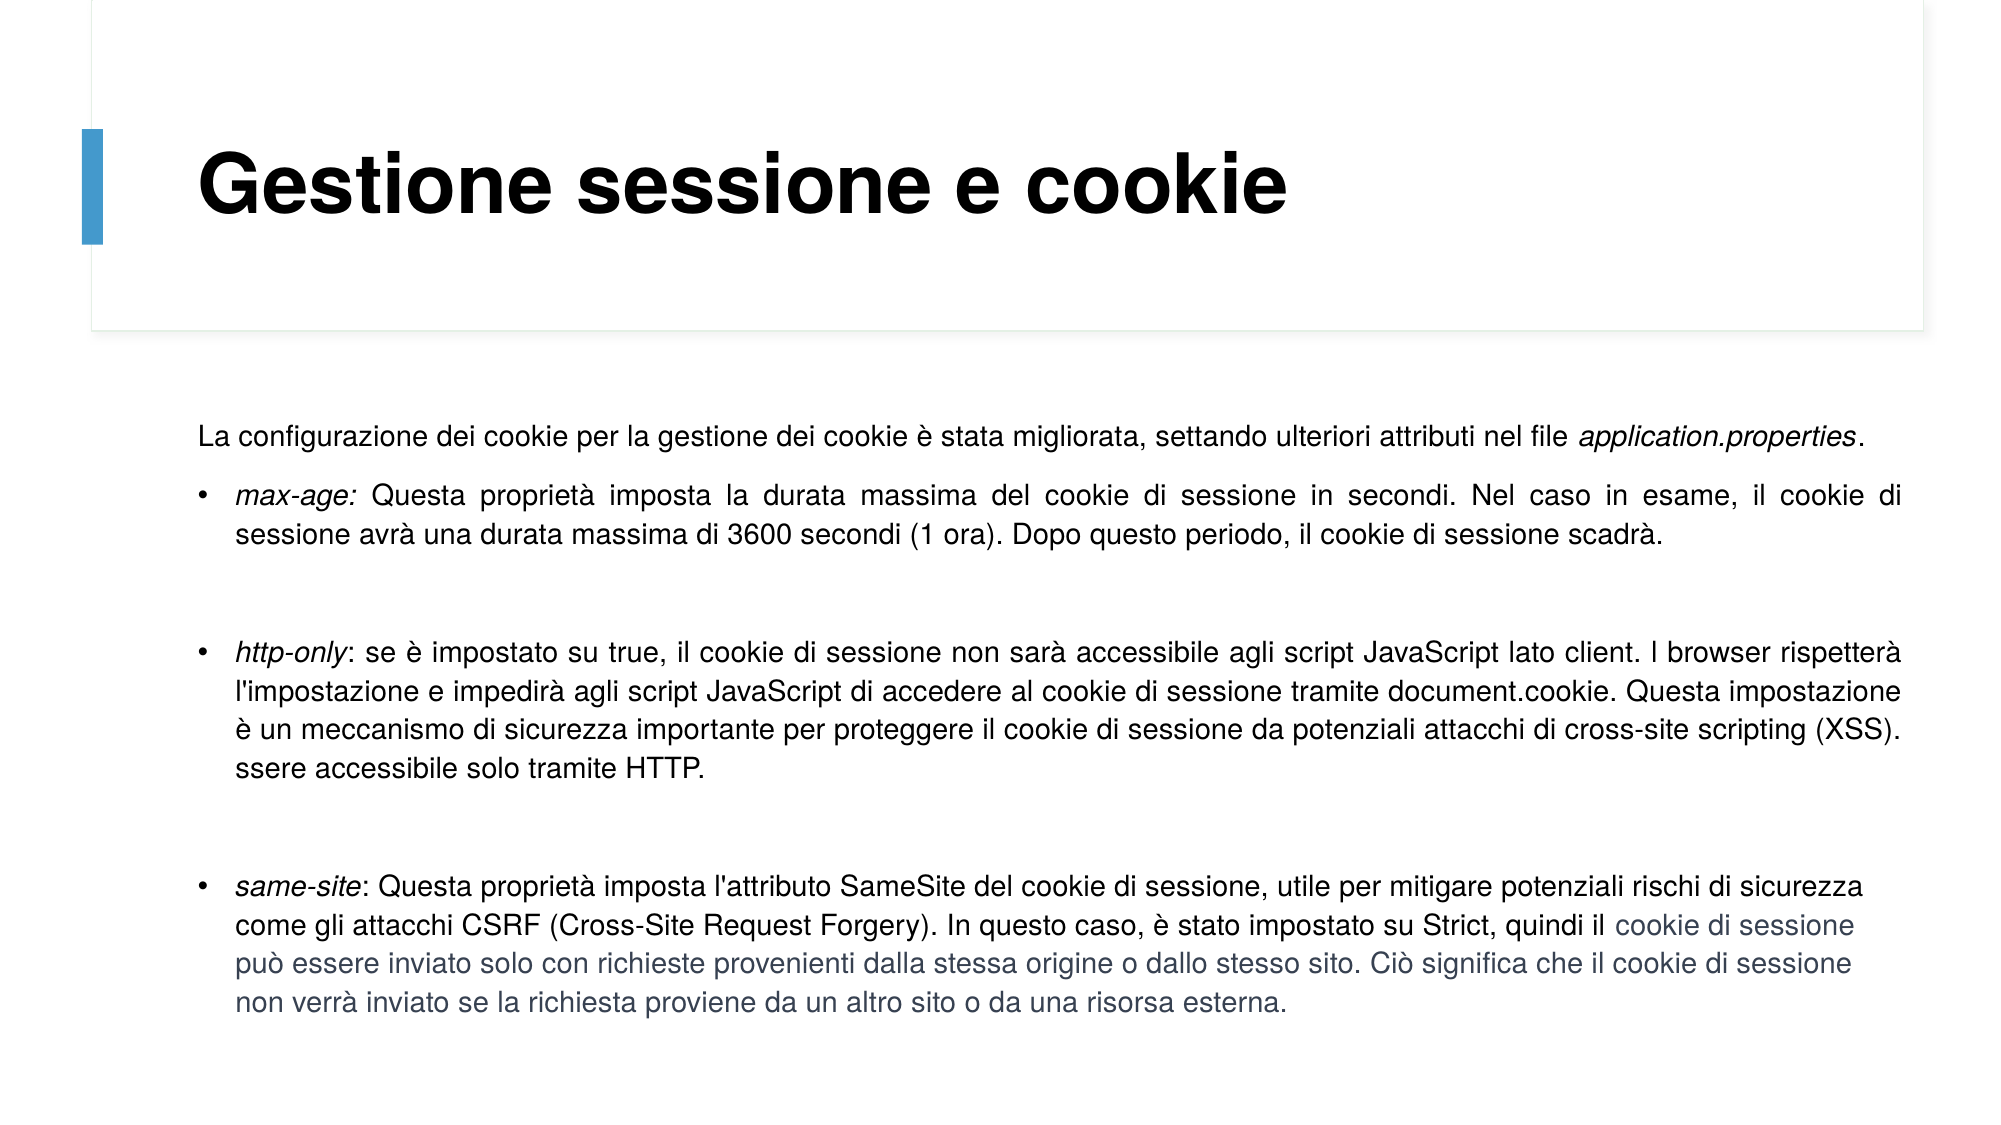

# Gestione sessione e cookie
La configurazione dei cookie per la gestione dei cookie è stata migliorata, settando ulteriori attributi nel file application.properties.
max-age: Questa proprietà imposta la durata massima del cookie di sessione in secondi. Nel caso in esame, il cookie di sessione avrà una durata massima di 3600 secondi (1 ora). Dopo questo periodo, il cookie di sessione scadrà.

http-only: se è impostato su true, il cookie di sessione non sarà accessibile agli script JavaScript lato client. l browser rispetterà l'impostazione e impedirà agli script JavaScript di accedere al cookie di sessione tramite document.cookie. Questa impostazione è un meccanismo di sicurezza importante per proteggere il cookie di sessione da potenziali attacchi di cross-site scripting (XSS). ssere accessibile solo tramite HTTP.

same-site: Questa proprietà imposta l'attributo SameSite del cookie di sessione, utile per mitigare potenziali rischi di sicurezza come gli attacchi CSRF (Cross-Site Request Forgery). In questo caso, è stato impostato su Strict, quindi il cookie di sessione può essere inviato solo con richieste provenienti dalla stessa origine o dallo stesso sito. Ciò significa che il cookie di sessione non verrà inviato se la richiesta proviene da un altro sito o da una risorsa esterna.